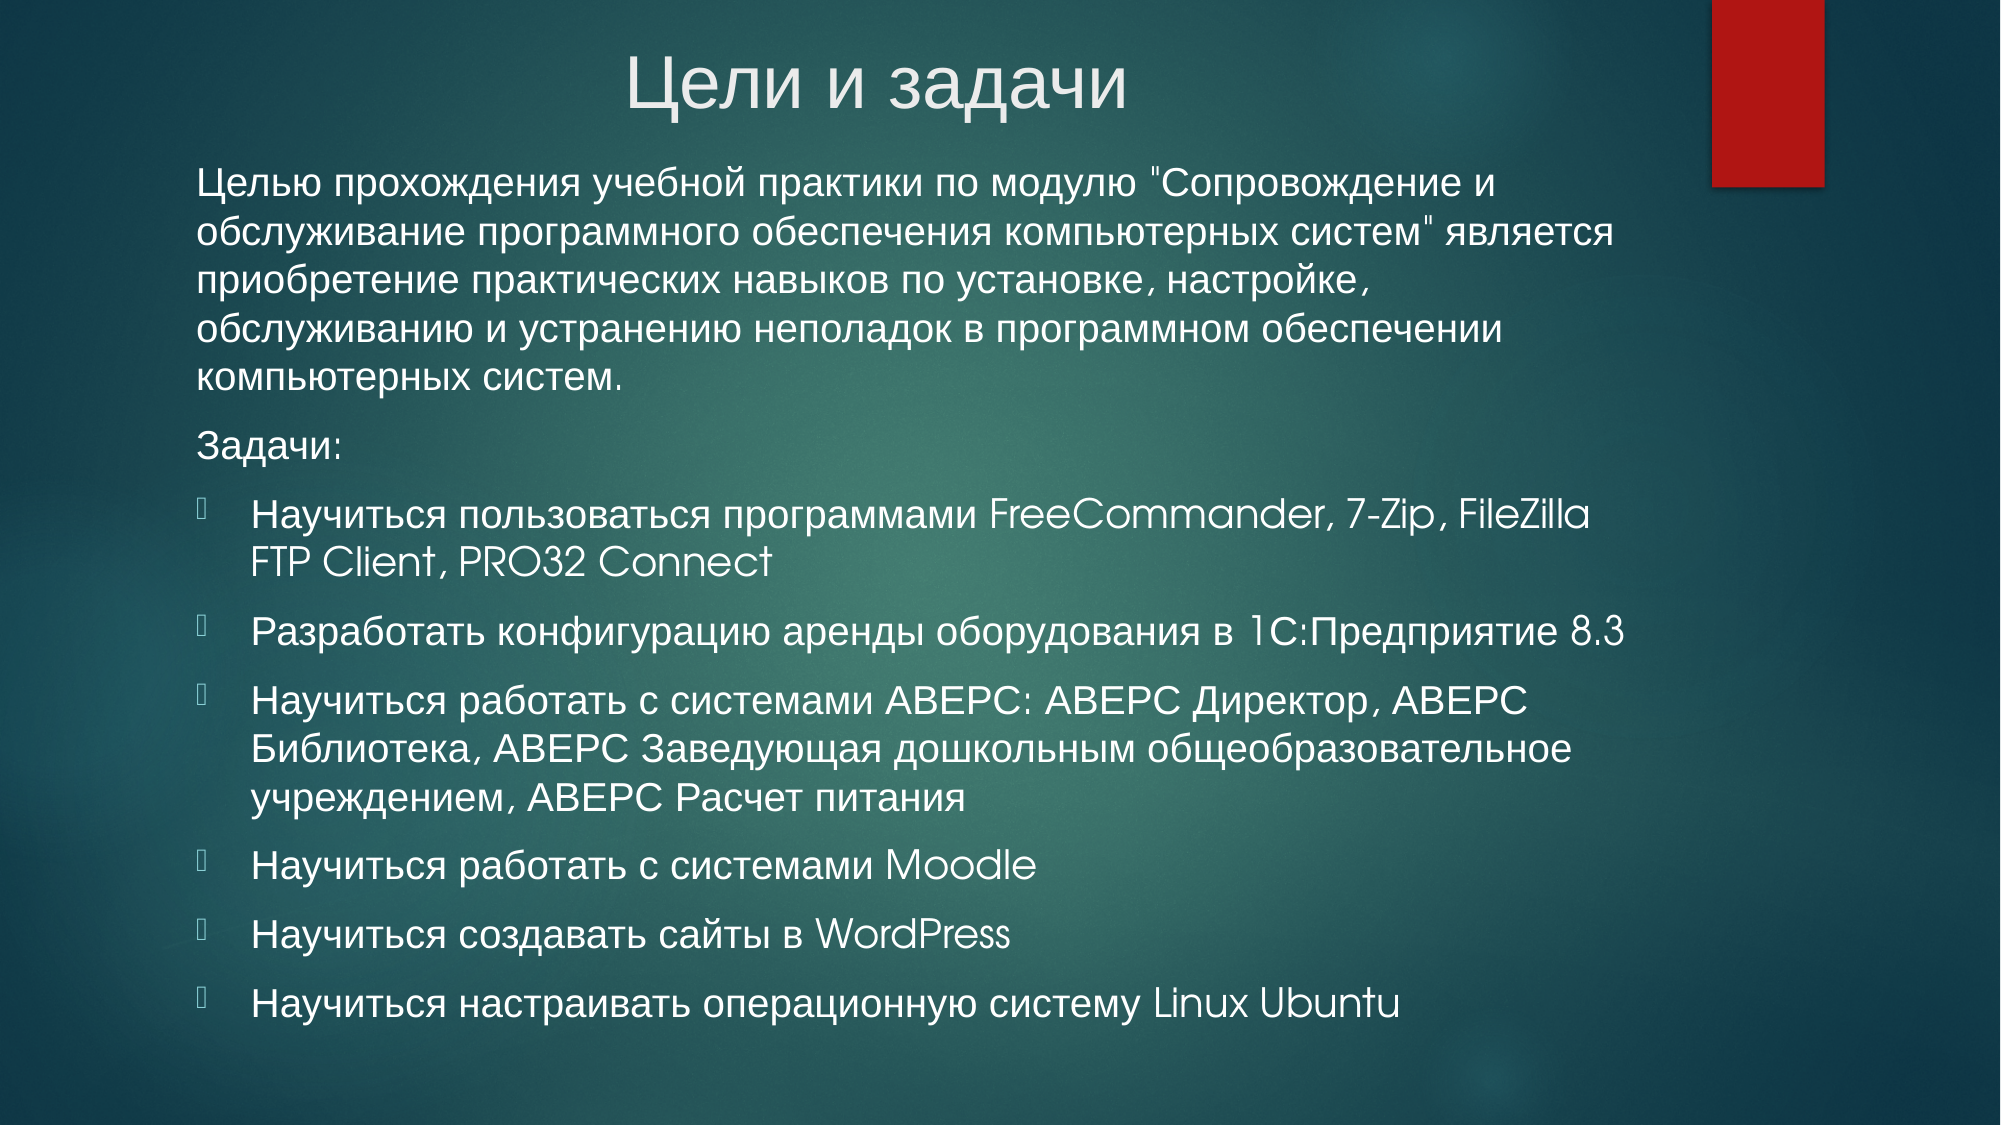

# Цели и задачи
Целью прохождения учебной практики по модулю "Сопровождение и обслуживание программного обеспечения компьютерных систем" является приобретение практических навыков по установке, настройке, обслуживанию и устранению неполадок в программном обеспечении компьютерных систем.
Задачи:
Научиться пользоваться программами FreeCommander, 7-Zip, FileZilla FTP Client, PRO32 Connect
Разработать конфигурацию аренды оборудования в 1С:Предприятие 8.3
Научиться работать с системами АВЕРС: АВЕРС Директор, АВЕРС Библиотека, АВЕРС Заведующая дошкольным общеобразовательное учреждением, АВЕРС Расчет питания
Научиться работать с системами Moodle
Научиться создавать сайты в WordPress
Научиться настраивать операционную систему Linux Ubuntu